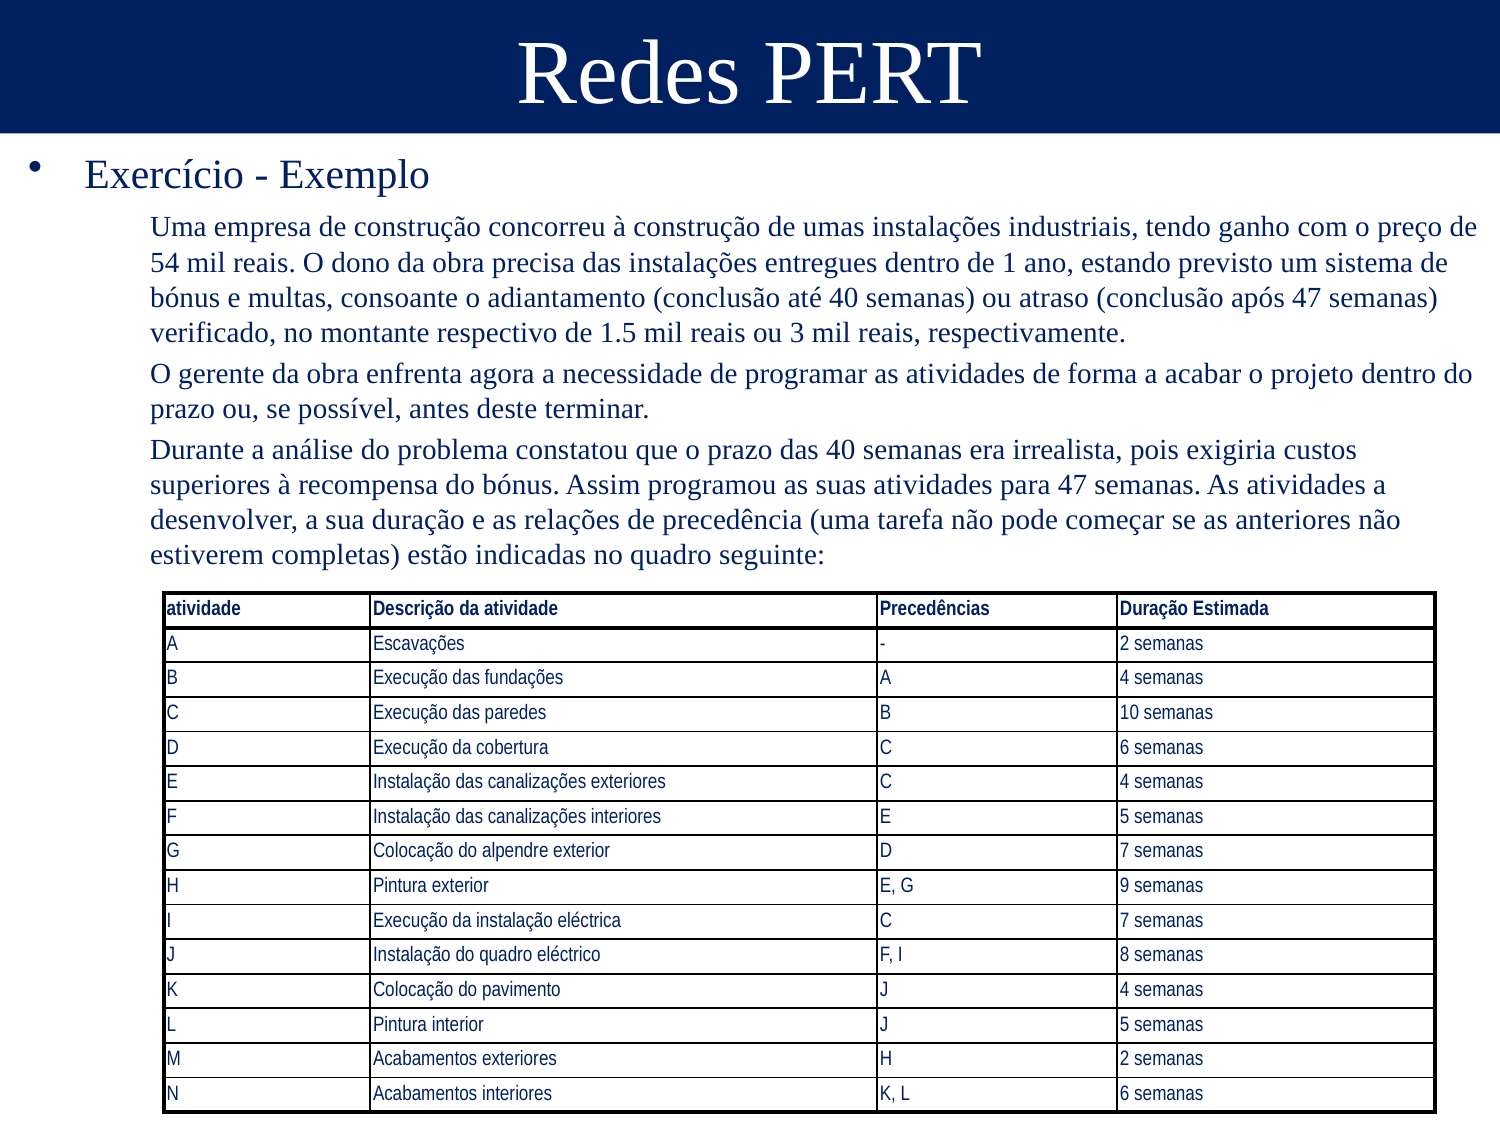

# Redes PERT
Exercício - Exemplo
	Uma empresa de construção concorreu à construção de umas instalações industriais, tendo ganho com o preço de 54 mil reais. O dono da obra precisa das instalações entregues dentro de 1 ano, estando previsto um sistema de bónus e multas, consoante o adiantamento (conclusão até 40 semanas) ou atraso (conclusão após 47 semanas) verificado, no montante respectivo de 1.5 mil reais ou 3 mil reais, respectivamente.
	O gerente da obra enfrenta agora a necessidade de programar as atividades de forma a acabar o projeto dentro do prazo ou, se possível, antes deste terminar.
	Durante a análise do problema constatou que o prazo das 40 semanas era irrealista, pois exigiria custos superiores à recompensa do bónus. Assim programou as suas atividades para 47 semanas. As atividades a desenvolver, a sua duração e as relações de precedência (uma tarefa não pode começar se as anteriores não estiverem completas) estão indicadas no quadro seguinte:
| atividade | Descrição da atividade | Precedências | Duração Estimada |
| --- | --- | --- | --- |
| A | Escavações | - | 2 semanas |
| B | Execução das fundações | A | 4 semanas |
| C | Execução das paredes | B | 10 semanas |
| D | Execução da cobertura | C | 6 semanas |
| E | Instalação das canalizações exteriores | C | 4 semanas |
| F | Instalação das canalizações interiores | E | 5 semanas |
| G | Colocação do alpendre exterior | D | 7 semanas |
| H | Pintura exterior | E, G | 9 semanas |
| I | Execução da instalação eléctrica | C | 7 semanas |
| J | Instalação do quadro eléctrico | F, I | 8 semanas |
| K | Colocação do pavimento | J | 4 semanas |
| L | Pintura interior | J | 5 semanas |
| M | Acabamentos exteriores | H | 2 semanas |
| N | Acabamentos interiores | K, L | 6 semanas |